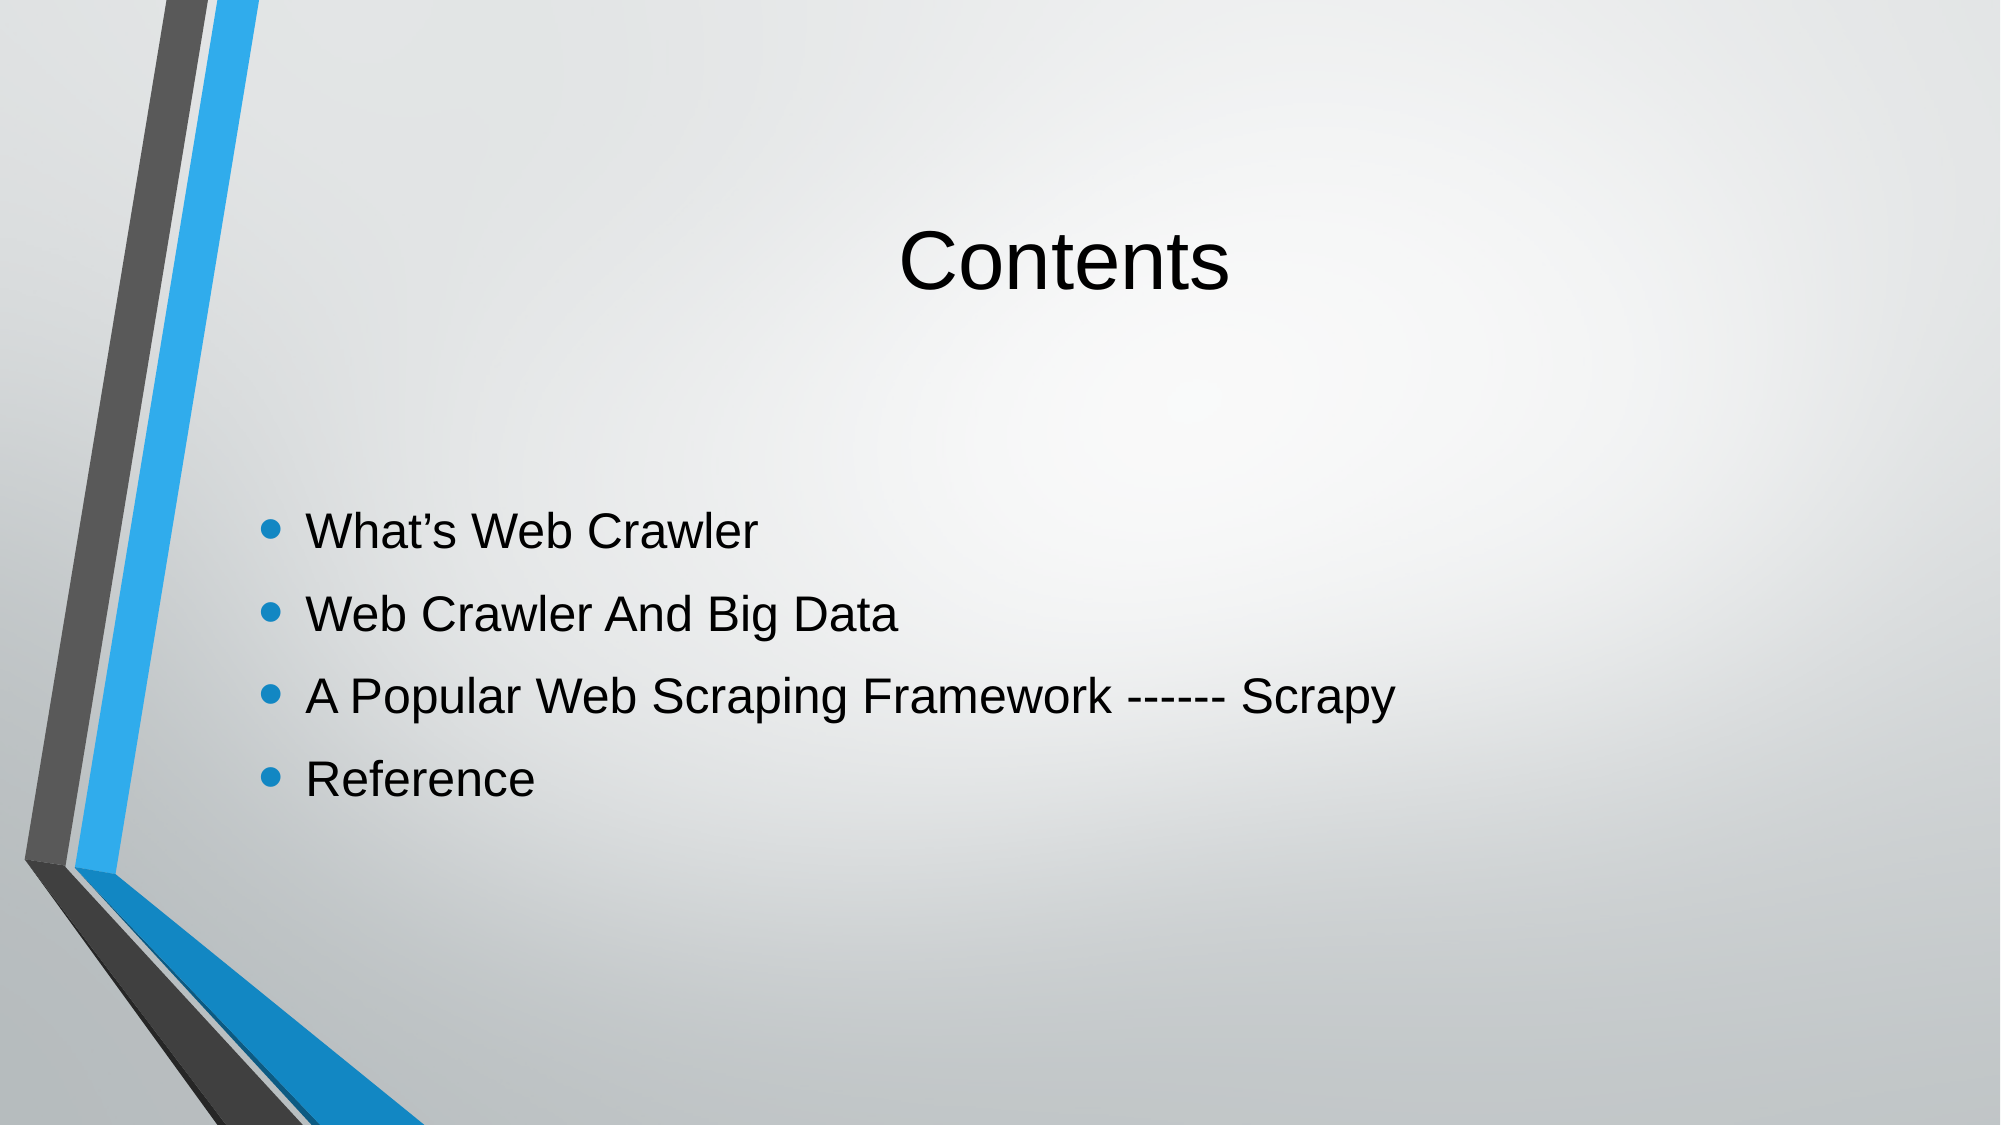

# Contents
What’s Web Crawler
Web Crawler And Big Data
A Popular Web Scraping Framework ------ Scrapy
Reference